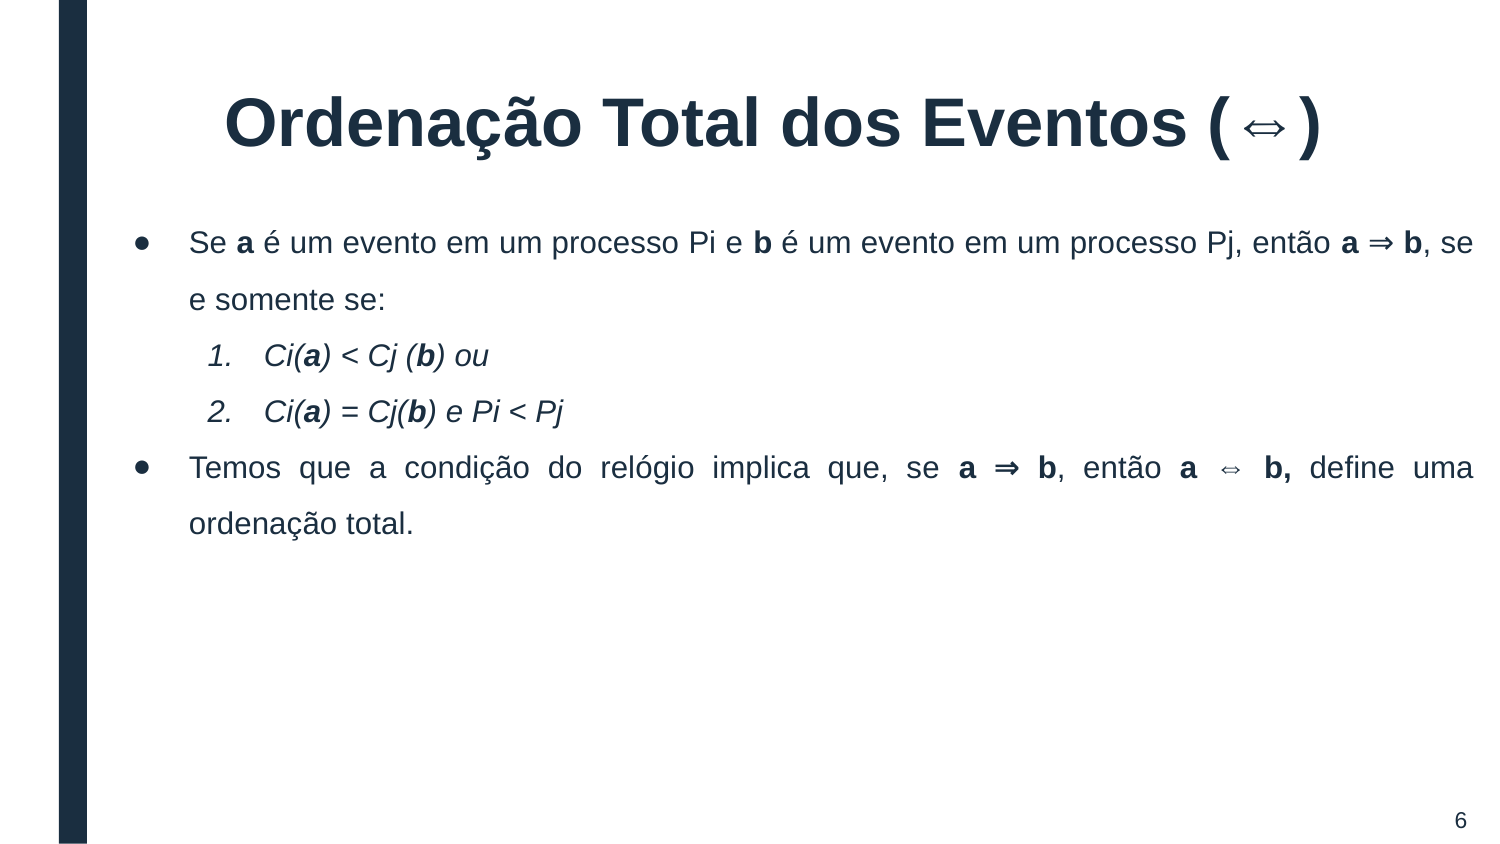

# Ordenação Total dos Eventos (⇔)
Se a é um evento em um processo Pi e b é um evento em um processo Pj, então a ⇒ b, se e somente se:
Ci(a) < Cj (b) ou
Ci(a) = Cj(b) e Pi < Pj
Temos que a condição do relógio implica que, se a ⇒ b, então a ⇔ b, define uma ordenação total.

6